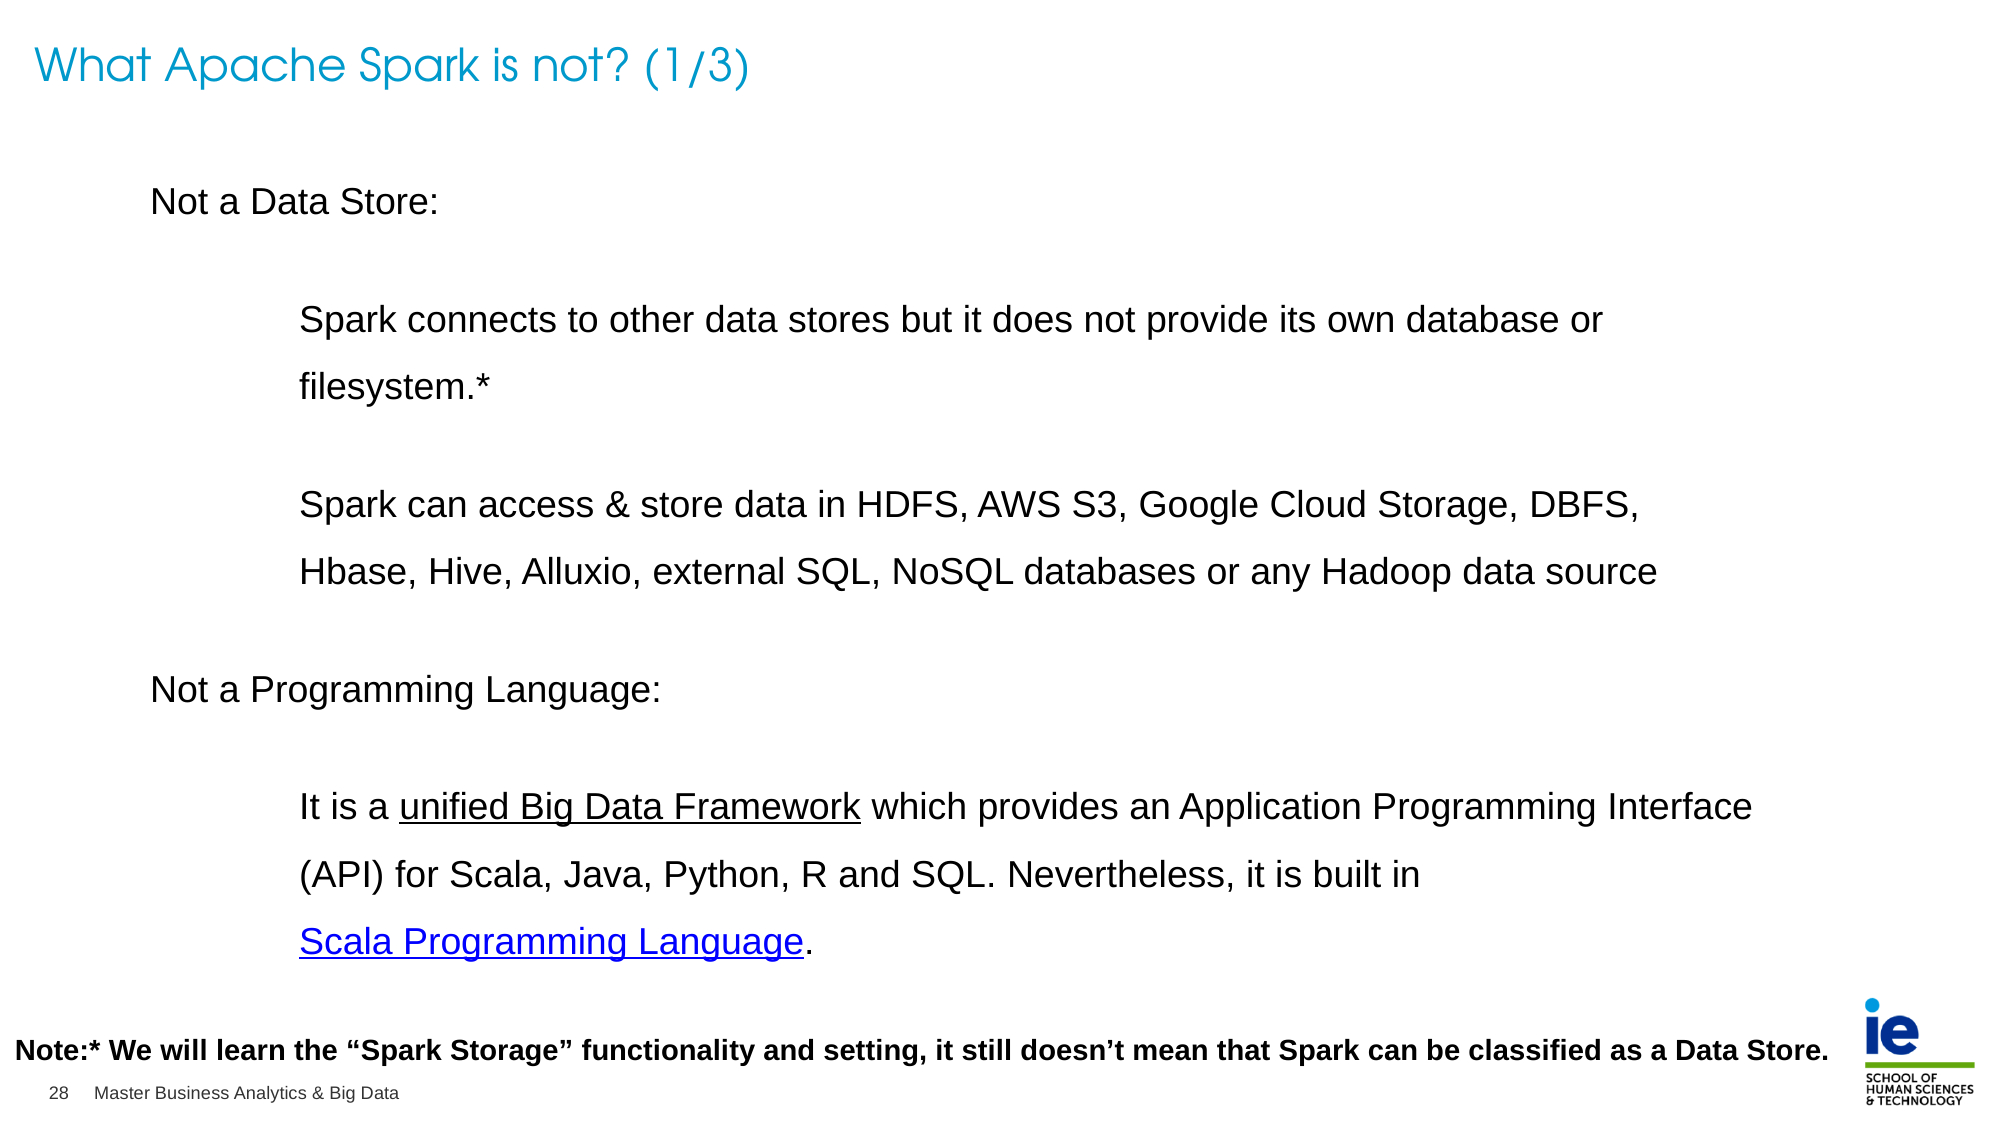

What Apache Spark is not? (1/3)
Not a Data Store:
	Spark connects to other data stores but it does not provide its own database or filesystem.*
	Spark can access & store data in HDFS, AWS S3, Google Cloud Storage, DBFS, Hbase, Hive, Alluxio, external SQL, NoSQL databases or any Hadoop data source
Not a Programming Language:
	It is a unified Big Data Framework which provides an Application Programming Interface (API) for Scala, Java, Python, R and SQL. Nevertheless, it is built in Scala Programming Language.
Note:* We will learn the “Spark Storage” functionality and setting, it still doesn’t mean that Spark can be classified as a Data Store.